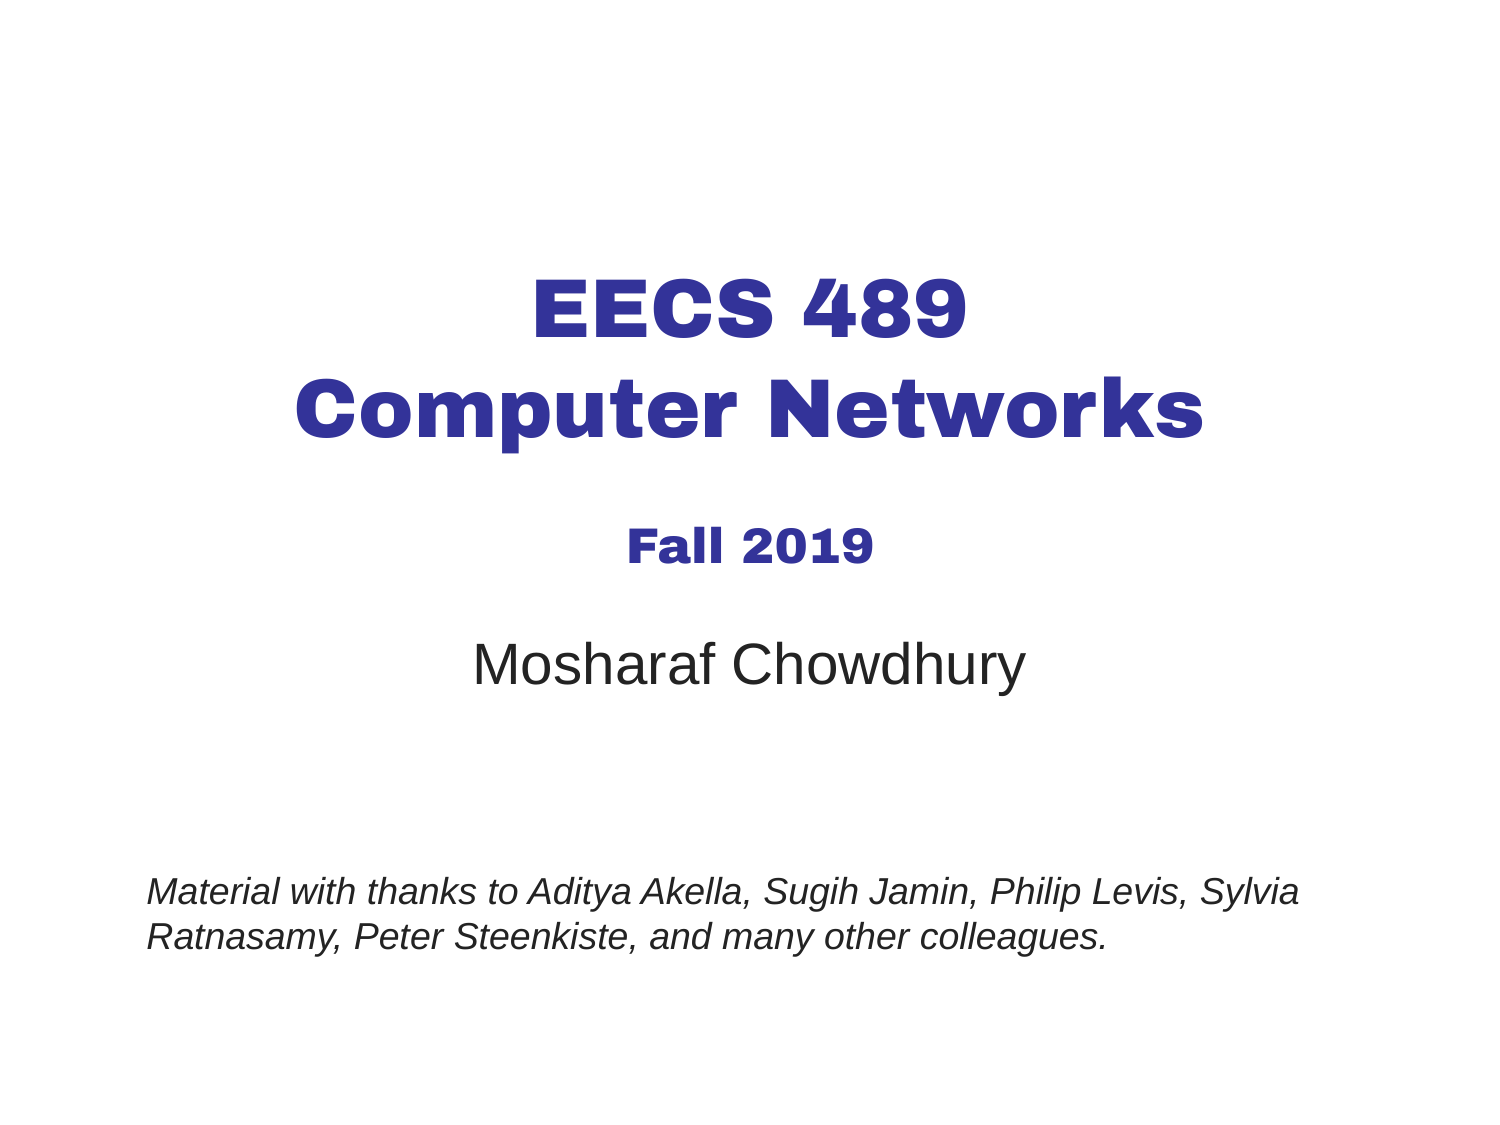

# EECS 489 Computer Networks Fall 2019
Mosharaf Chowdhury

Material with thanks to Aditya Akella, Sugih Jamin, Philip Levis, Sylvia Ratnasamy, Peter Steenkiste, and many other colleagues.